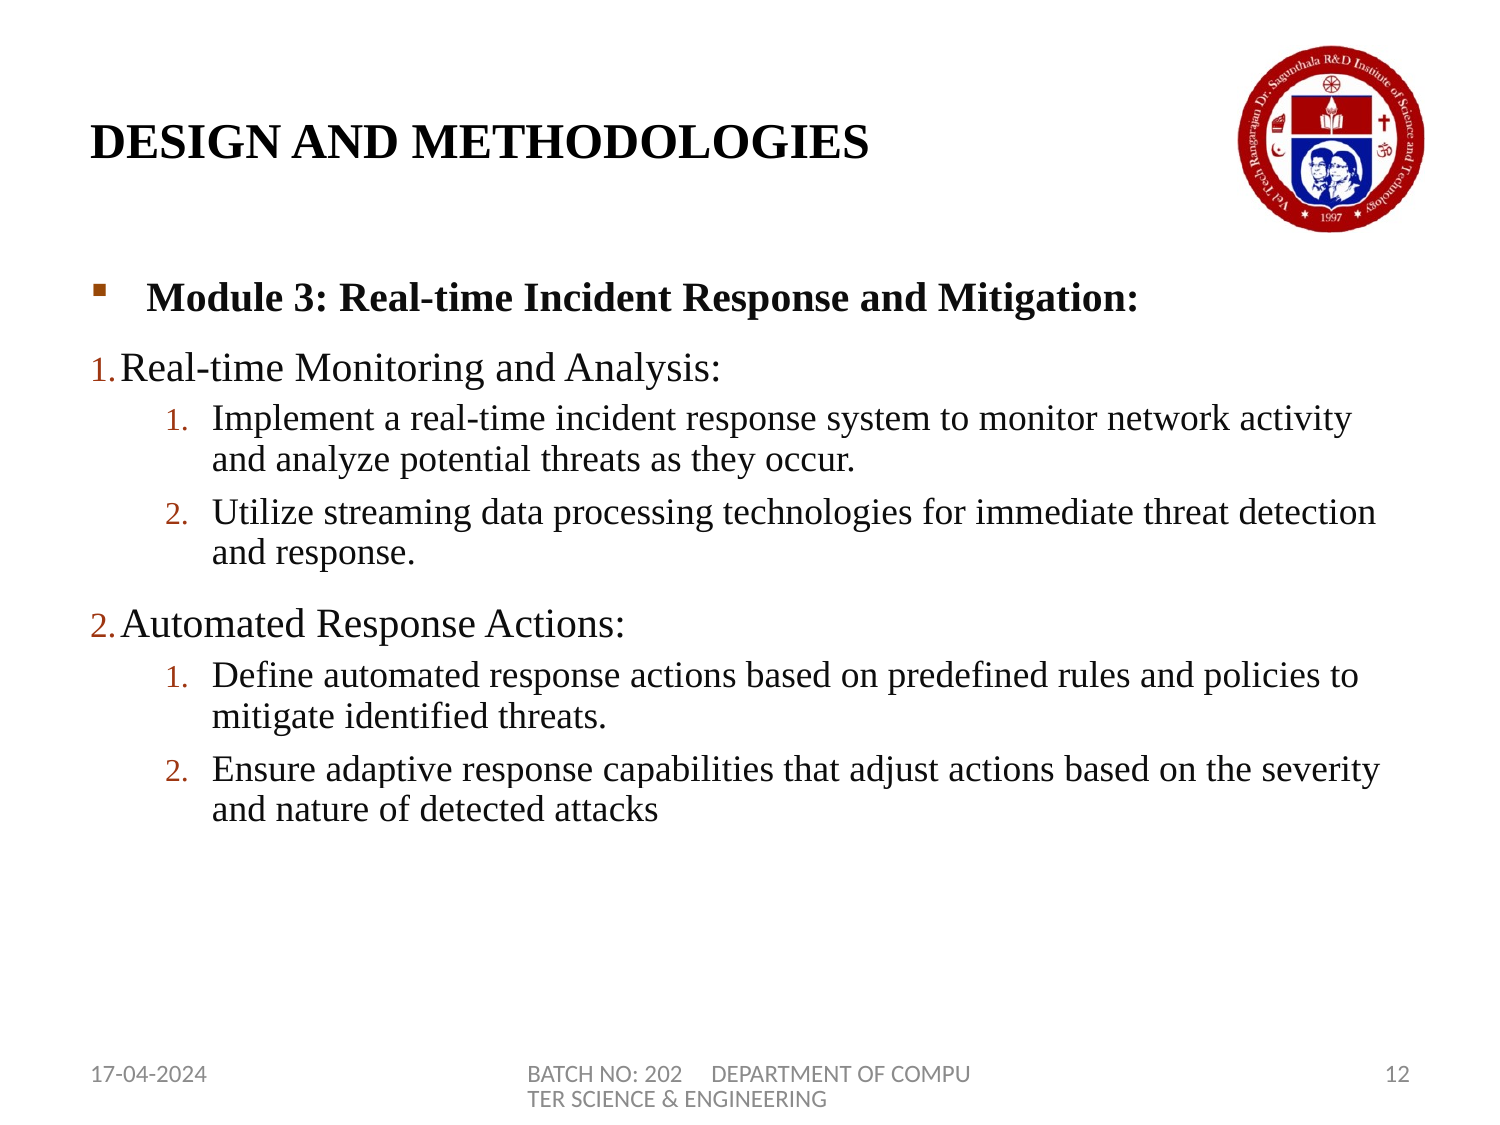

# DESIGN AND METHODOLOGIES
Module 3: Real-time Incident Response and Mitigation:
Real-time Monitoring and Analysis:
Implement a real-time incident response system to monitor network activity and analyze potential threats as they occur.
Utilize streaming data processing technologies for immediate threat detection and response.
Automated Response Actions:
Define automated response actions based on predefined rules and policies to mitigate identified threats.
Ensure adaptive response capabilities that adjust actions based on the severity and nature of detected attacks
17-04-2024
BATCH NO: 202     DEPARTMENT OF COMPUTER SCIENCE & ENGINEERING
12